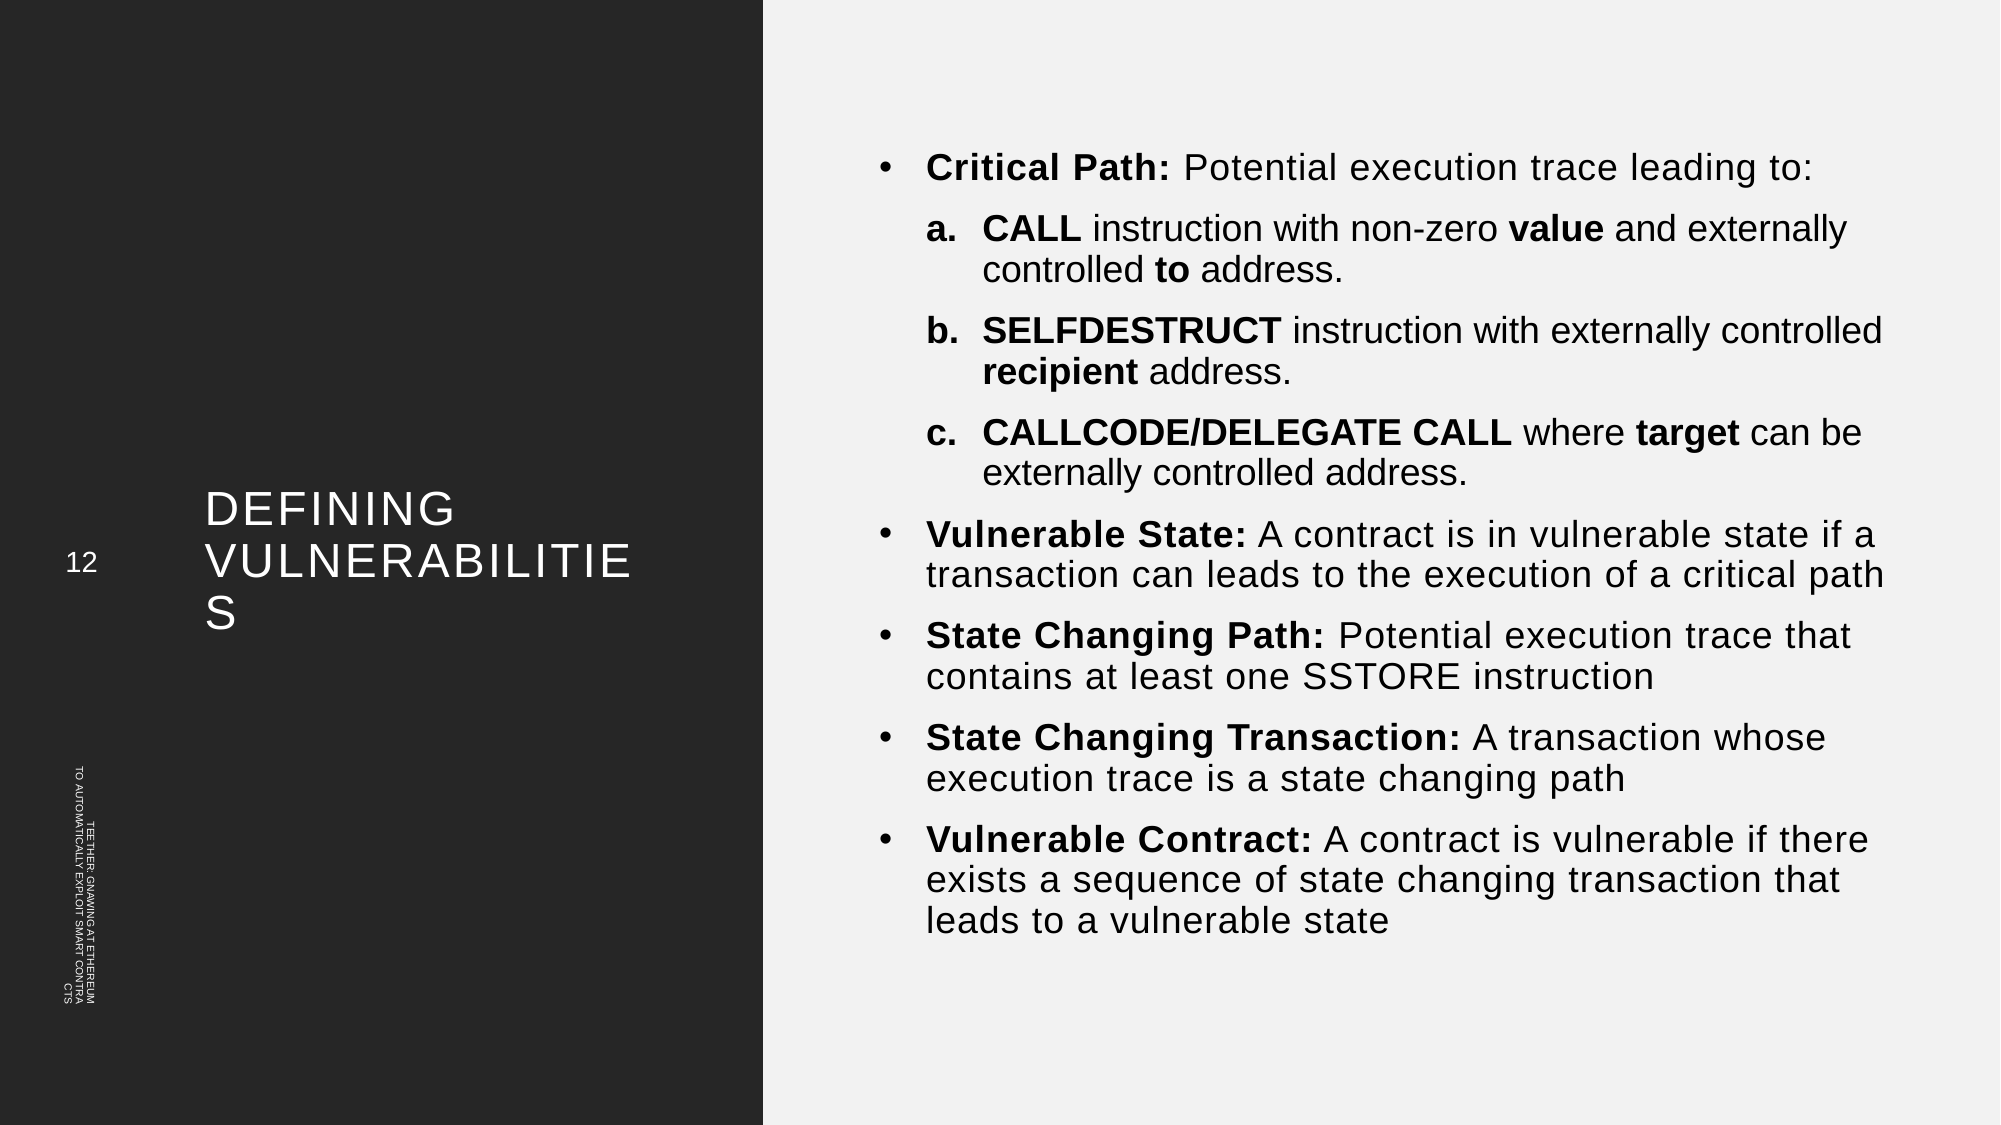

# Defining Vulnerabilities
Critical Path: Potential execution trace leading to:
CALL instruction with non-zero value and externally controlled to address.
SELFDESTRUCT instruction with externally controlled recipient address.
CALLCODE/DELEGATE CALL where target can be externally controlled address.
Vulnerable State: A contract is in vulnerable state if a transaction can leads to the execution of a critical path
State Changing Path: Potential execution trace that contains at least one SSTORE instruction
State Changing Transaction: A transaction whose execution trace is a state changing path
Vulnerable Contract: A contract is vulnerable if there exists a sequence of state changing transaction that leads to a vulnerable state

12
TEETHER: GNAWING AT ETHEREUM TO AUTOMATICALLY EXPLOIT SMART CONTRACTS